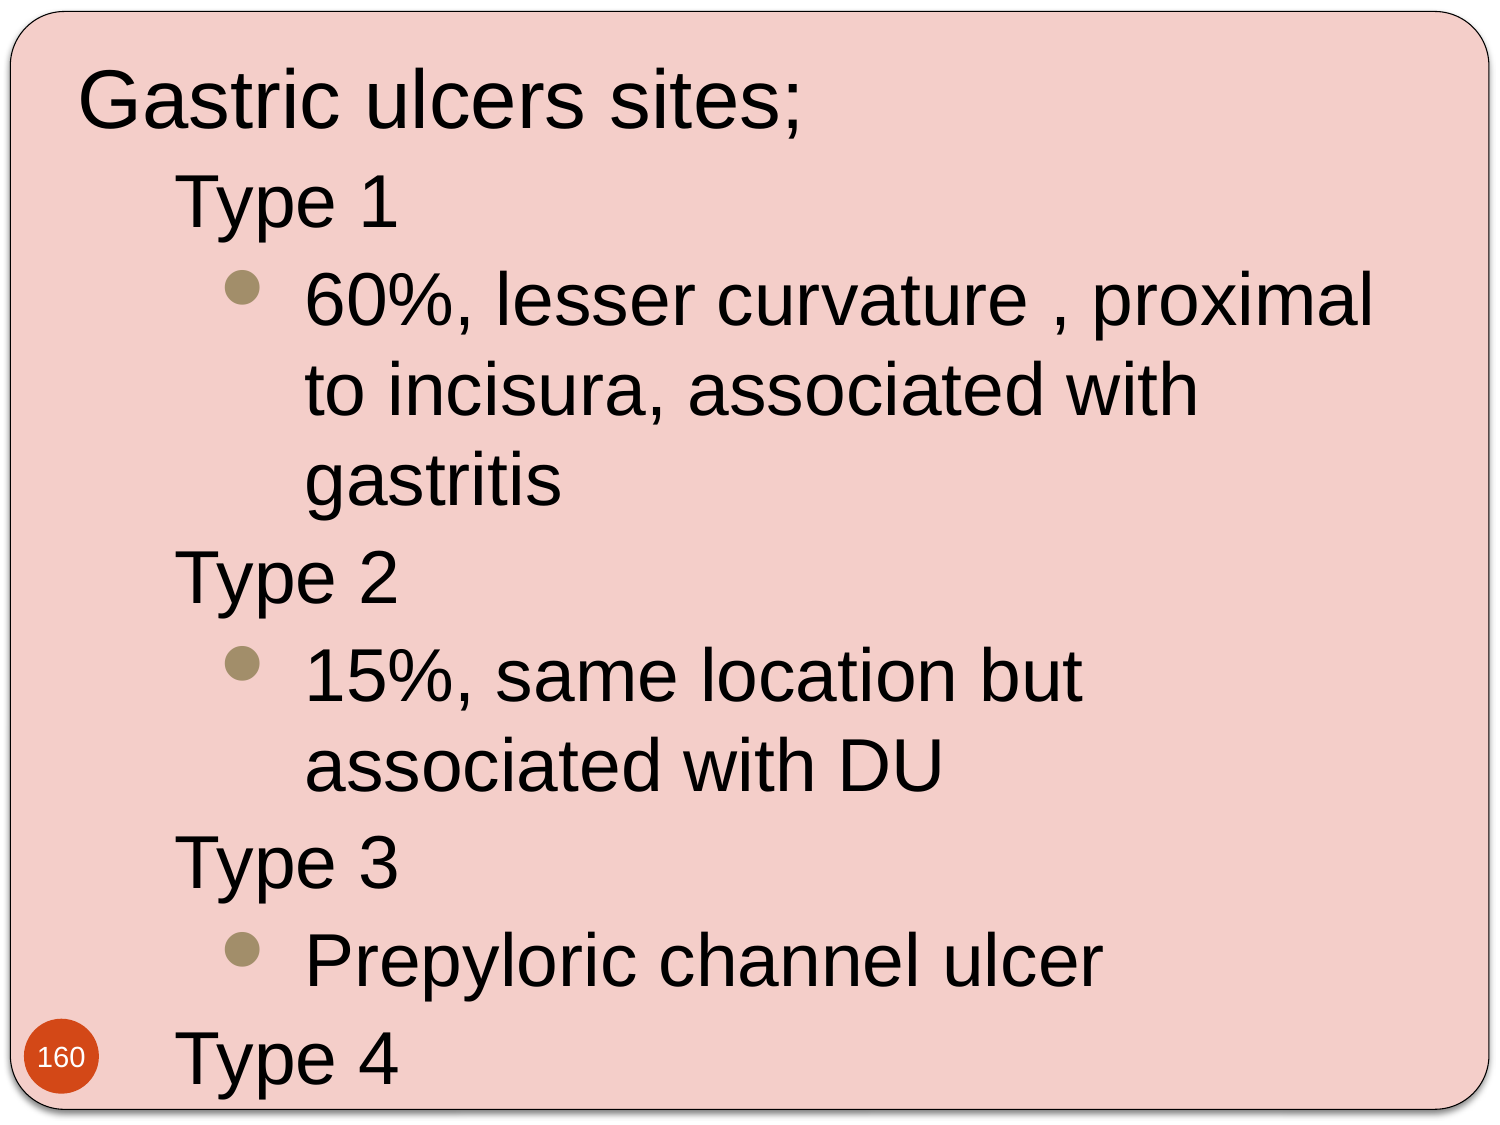

Gastric ulcers sites;
Type 1
60%, lesser curvature , proximal to incisura, associated with gastritis
Type 2
15%, same location but associated with DU
Type 3
Prepyloric channel ulcer
Type 4
Fundal location, rare

160